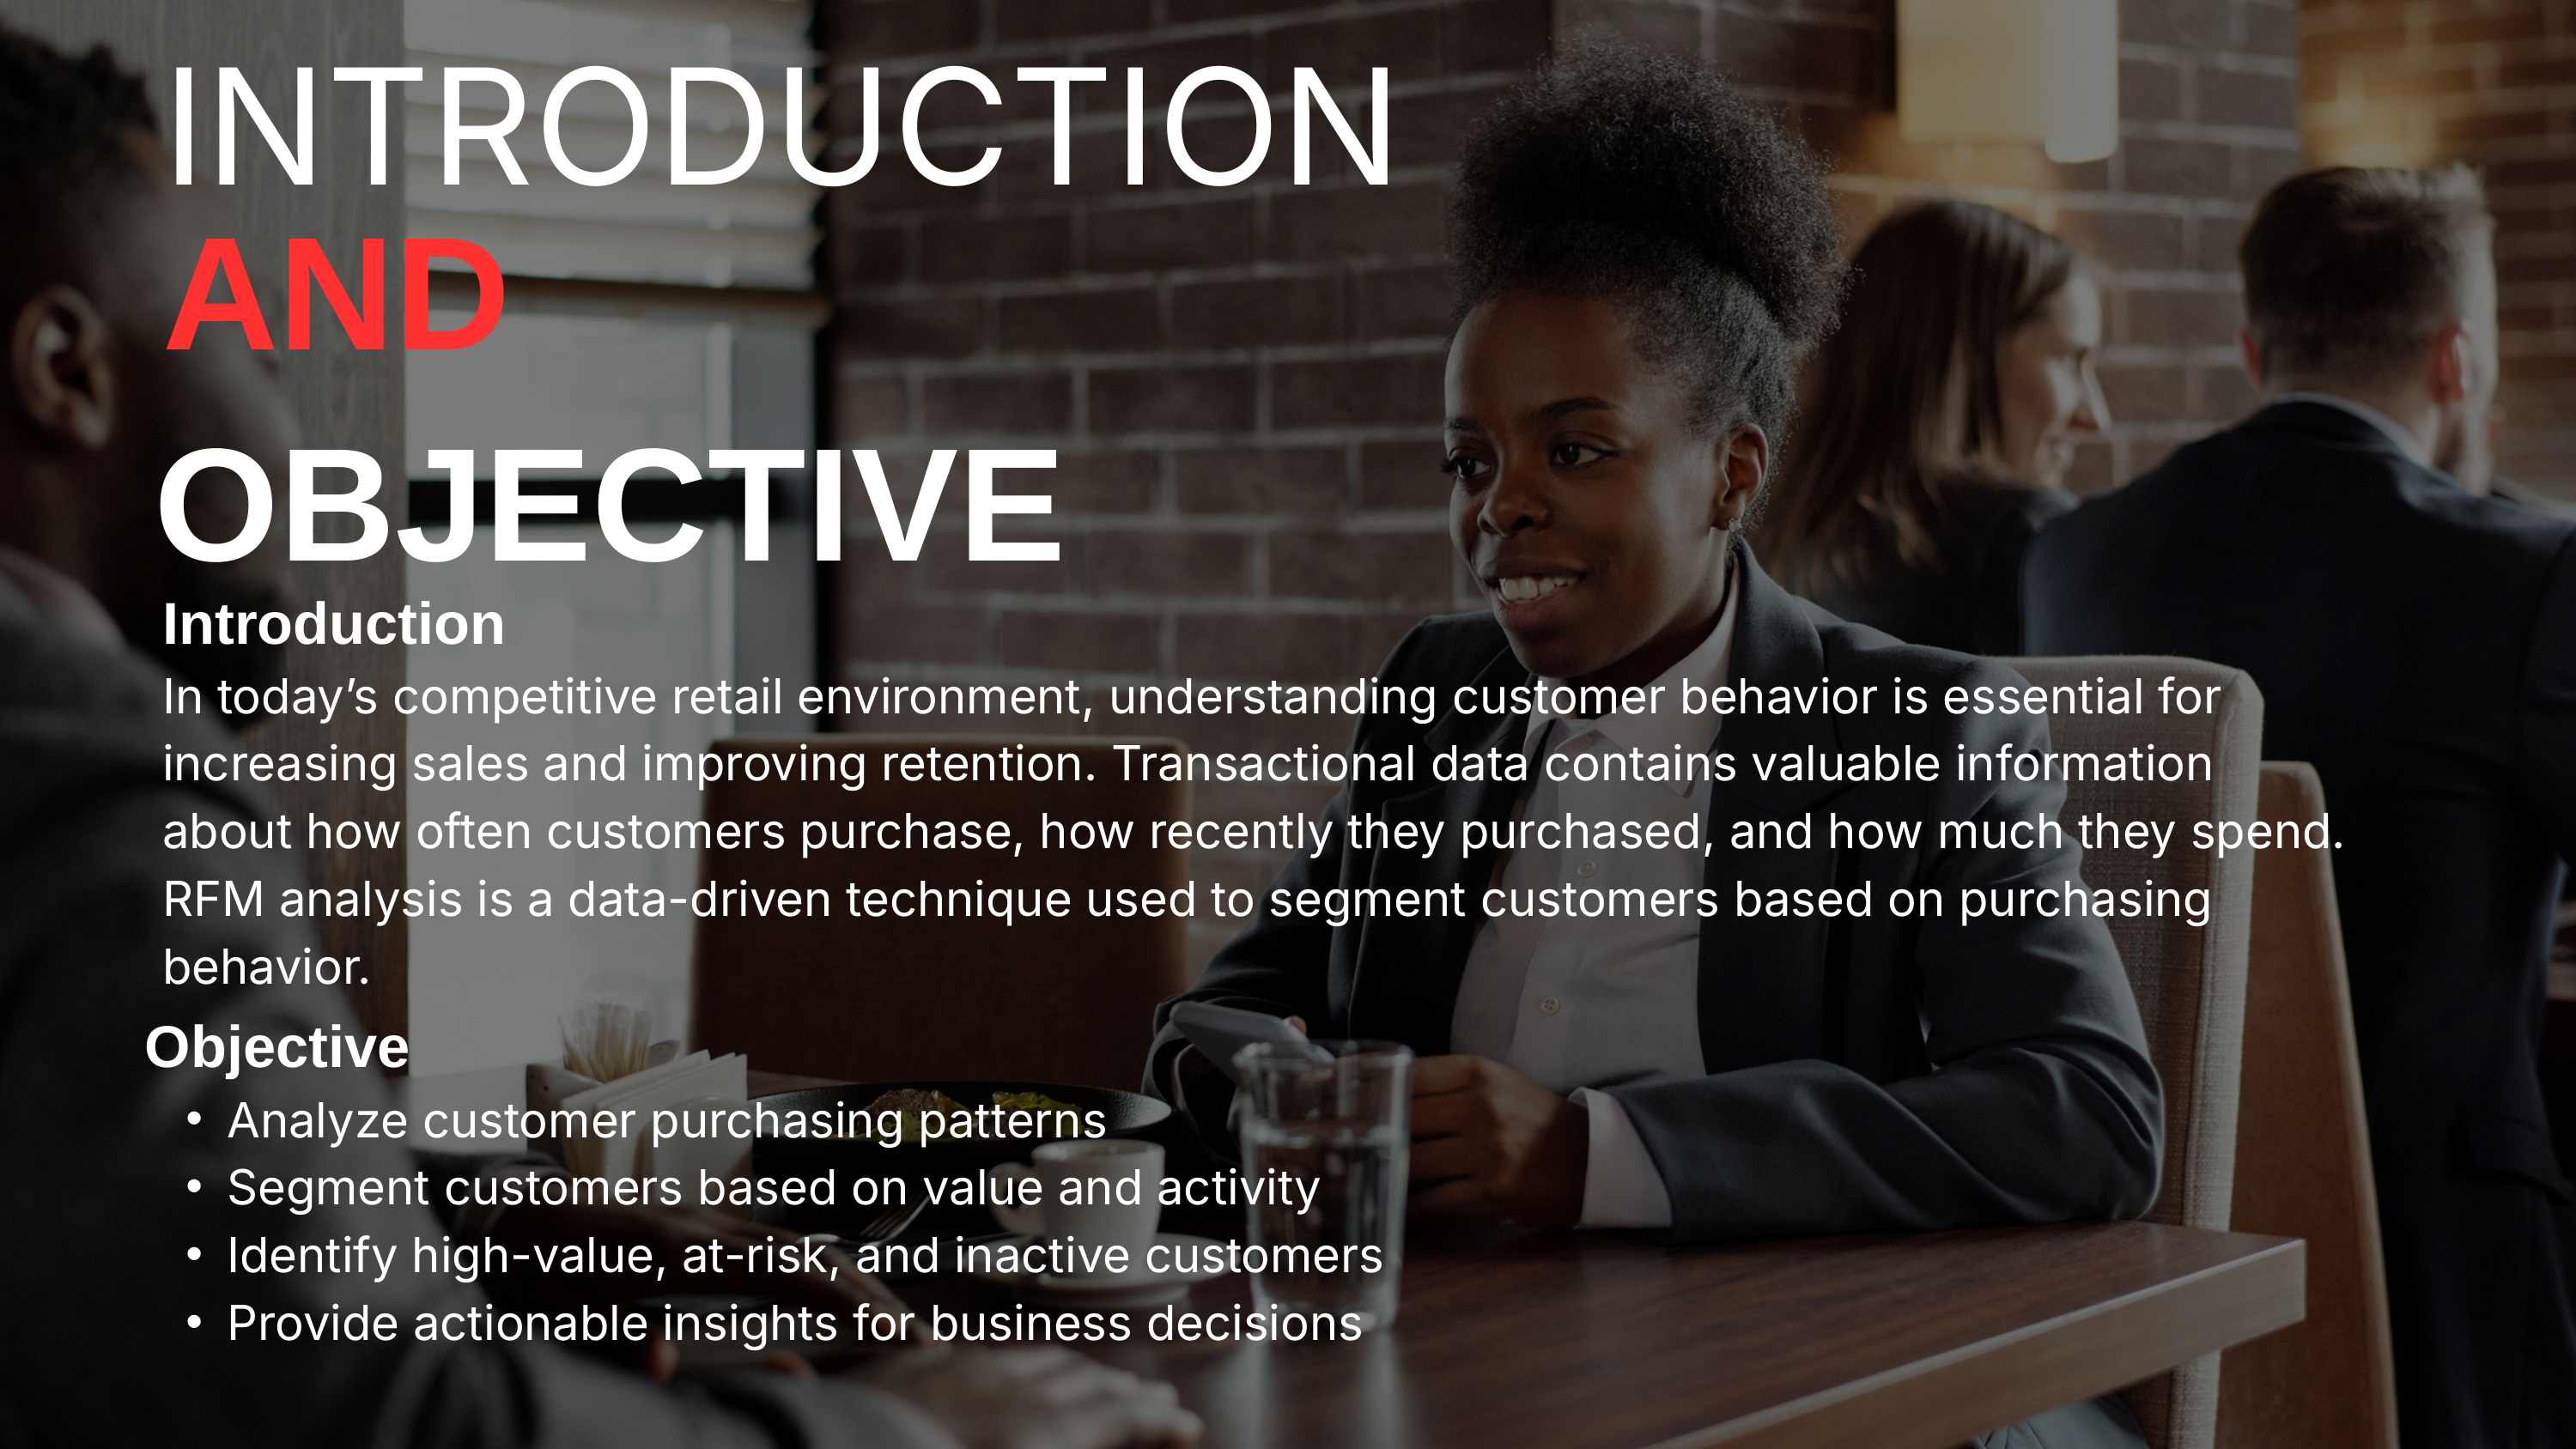

INTRODUCTION
AND
OBJECTIVE
Introduction
In today’s competitive retail environment, understanding customer behavior is essential for increasing sales and improving retention. Transactional data contains valuable information about how often customers purchase, how recently they purchased, and how much they spend.
RFM analysis is a data-driven technique used to segment customers based on purchasing behavior.

Objective
Analyze customer purchasing patterns
Segment customers based on value and activity
Identify high-value, at-risk, and inactive customers
Provide actionable insights for business decisions